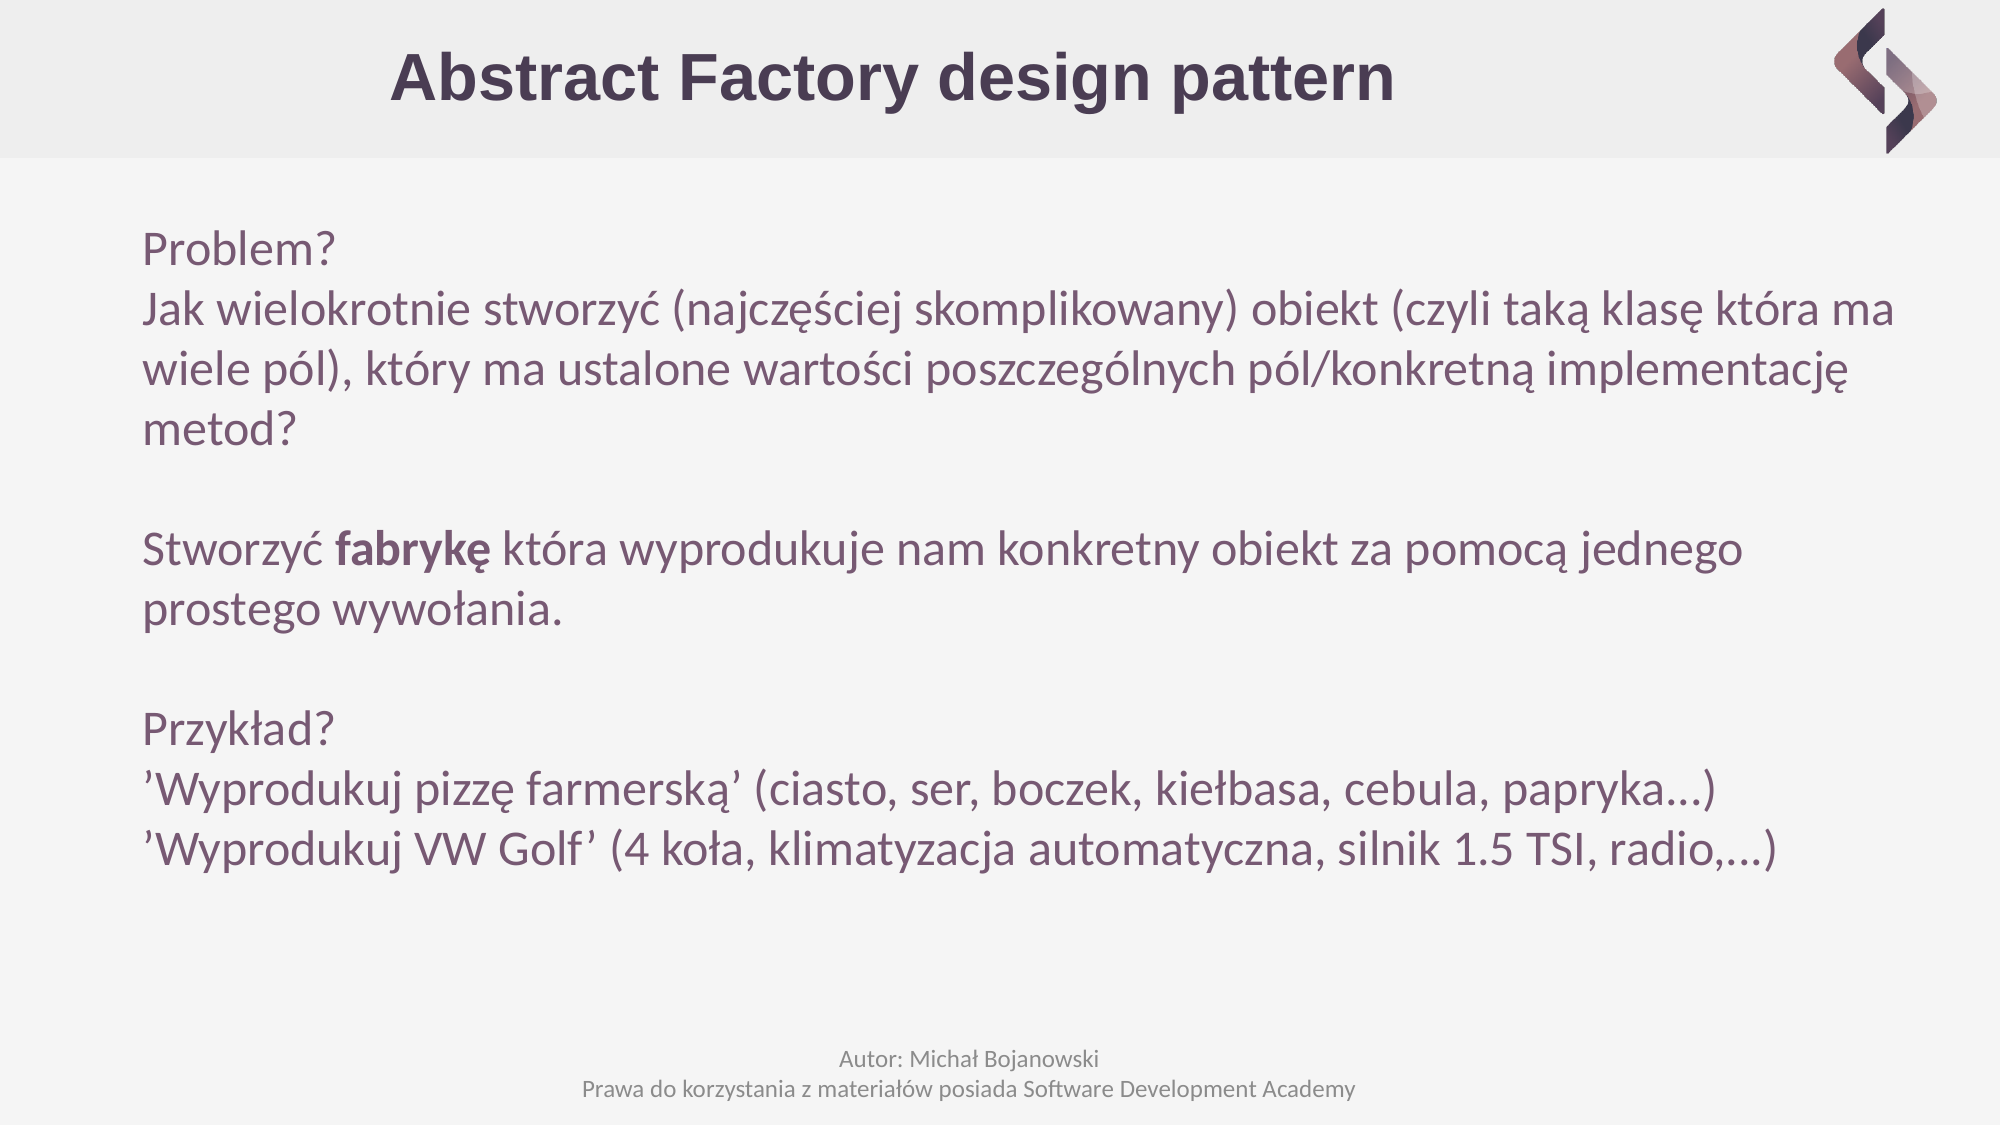

# Abstract Factory design pattern
Problem?
Jak wielokrotnie stworzyć (najczęściej skomplikowany) obiekt (czyli taką klasę która ma wiele pól), który ma ustalone wartości poszczególnych pól/konkretną implementację metod?

Stworzyć fabrykę która wyprodukuje nam konkretny obiekt za pomocą jednego prostego wywołania.

Przykład?
’Wyprodukuj pizzę farmerską’ (ciasto, ser, boczek, kiełbasa, cebula, papryka...)
’Wyprodukuj VW Golf’ (4 koła, klimatyzacja automatyczna, silnik 1.5 TSI, radio,...)

Autor: Michał Bojanowski
Prawa do korzystania z materiałów posiada Software Development Academy